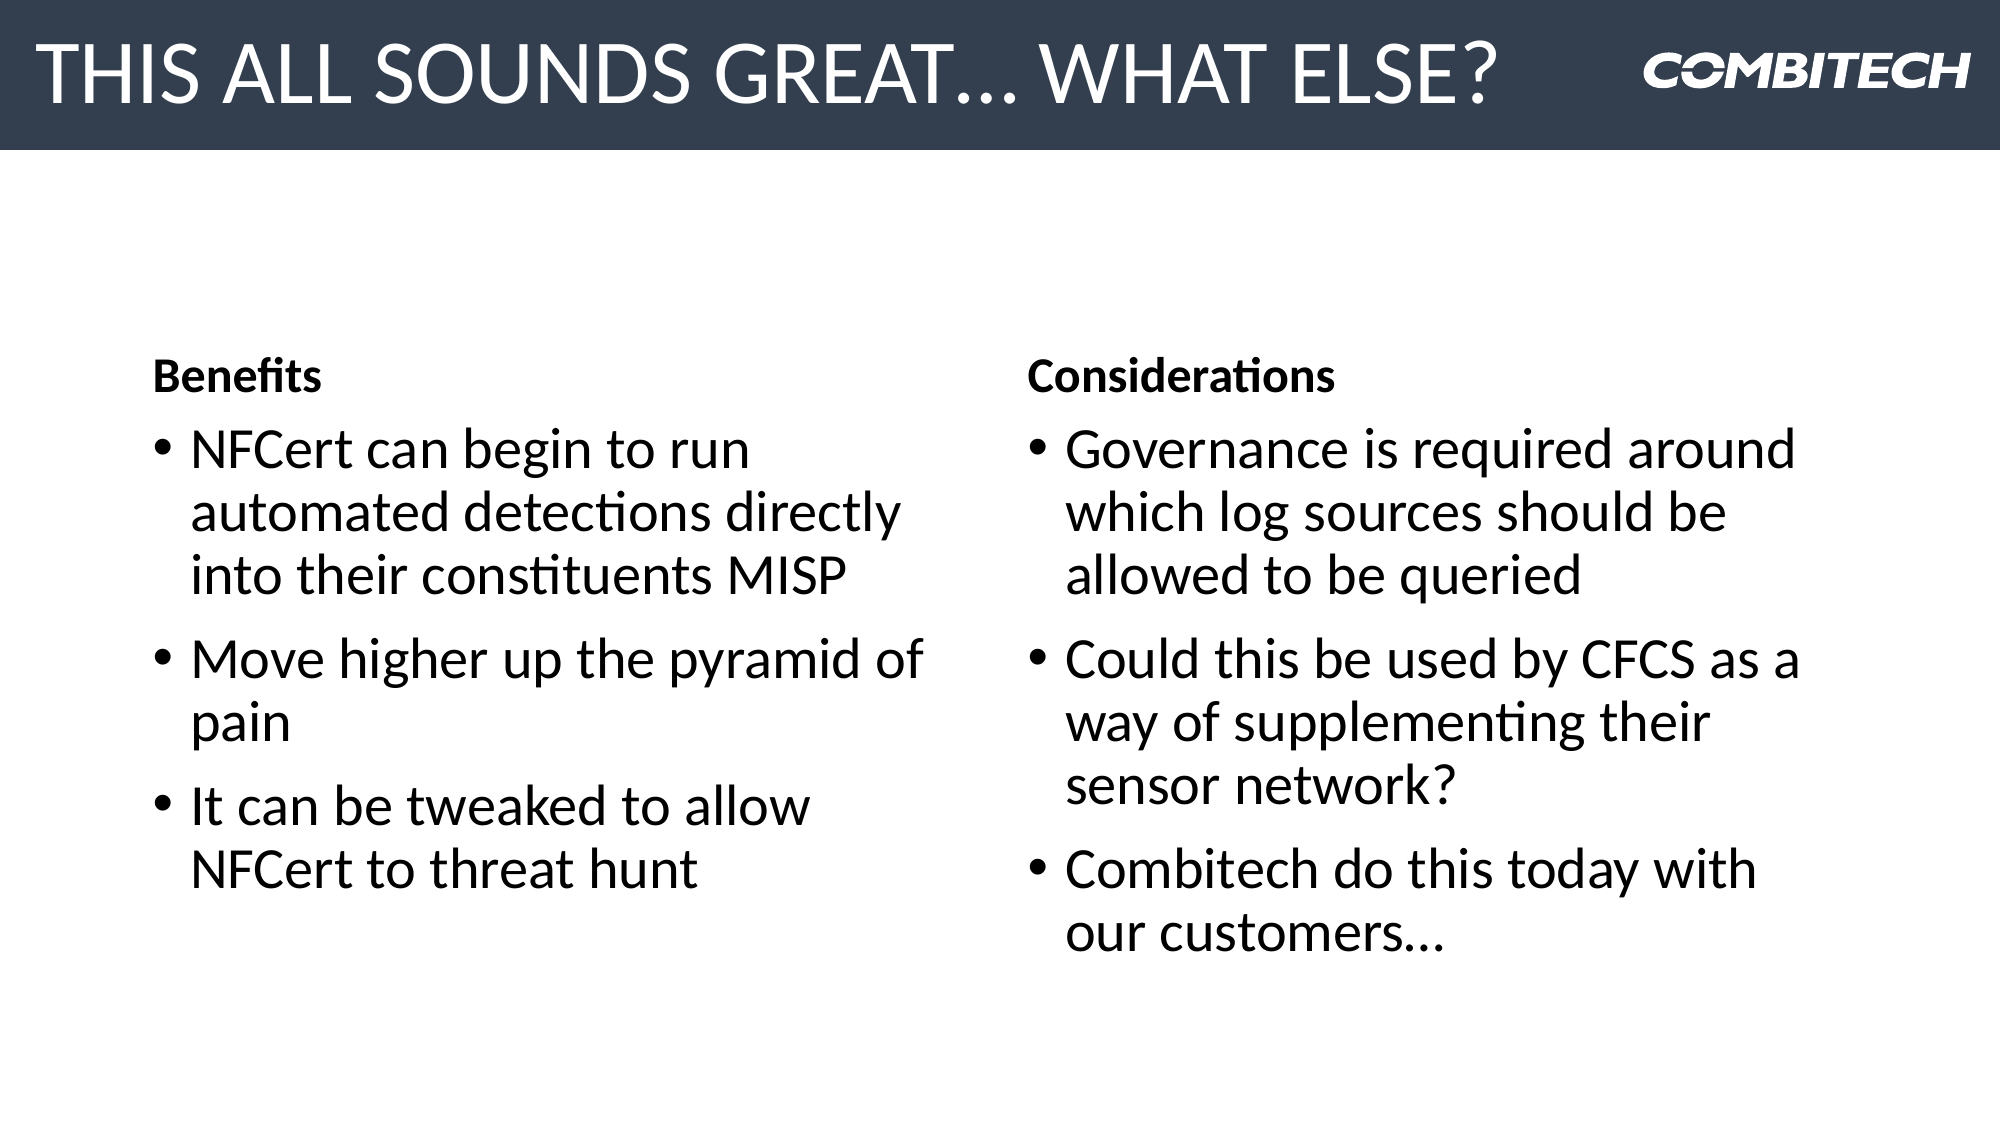

# This all sounds great… What else?
Benefits
Considerations
NFCert can begin to run automated detections directly into their constituents MISP
Move higher up the pyramid of pain
It can be tweaked to allow NFCert to threat hunt
Governance is required around which log sources should be allowed to be queried
Could this be used by CFCS as a way of supplementing their sensor network?
Combitech do this today with our customers…